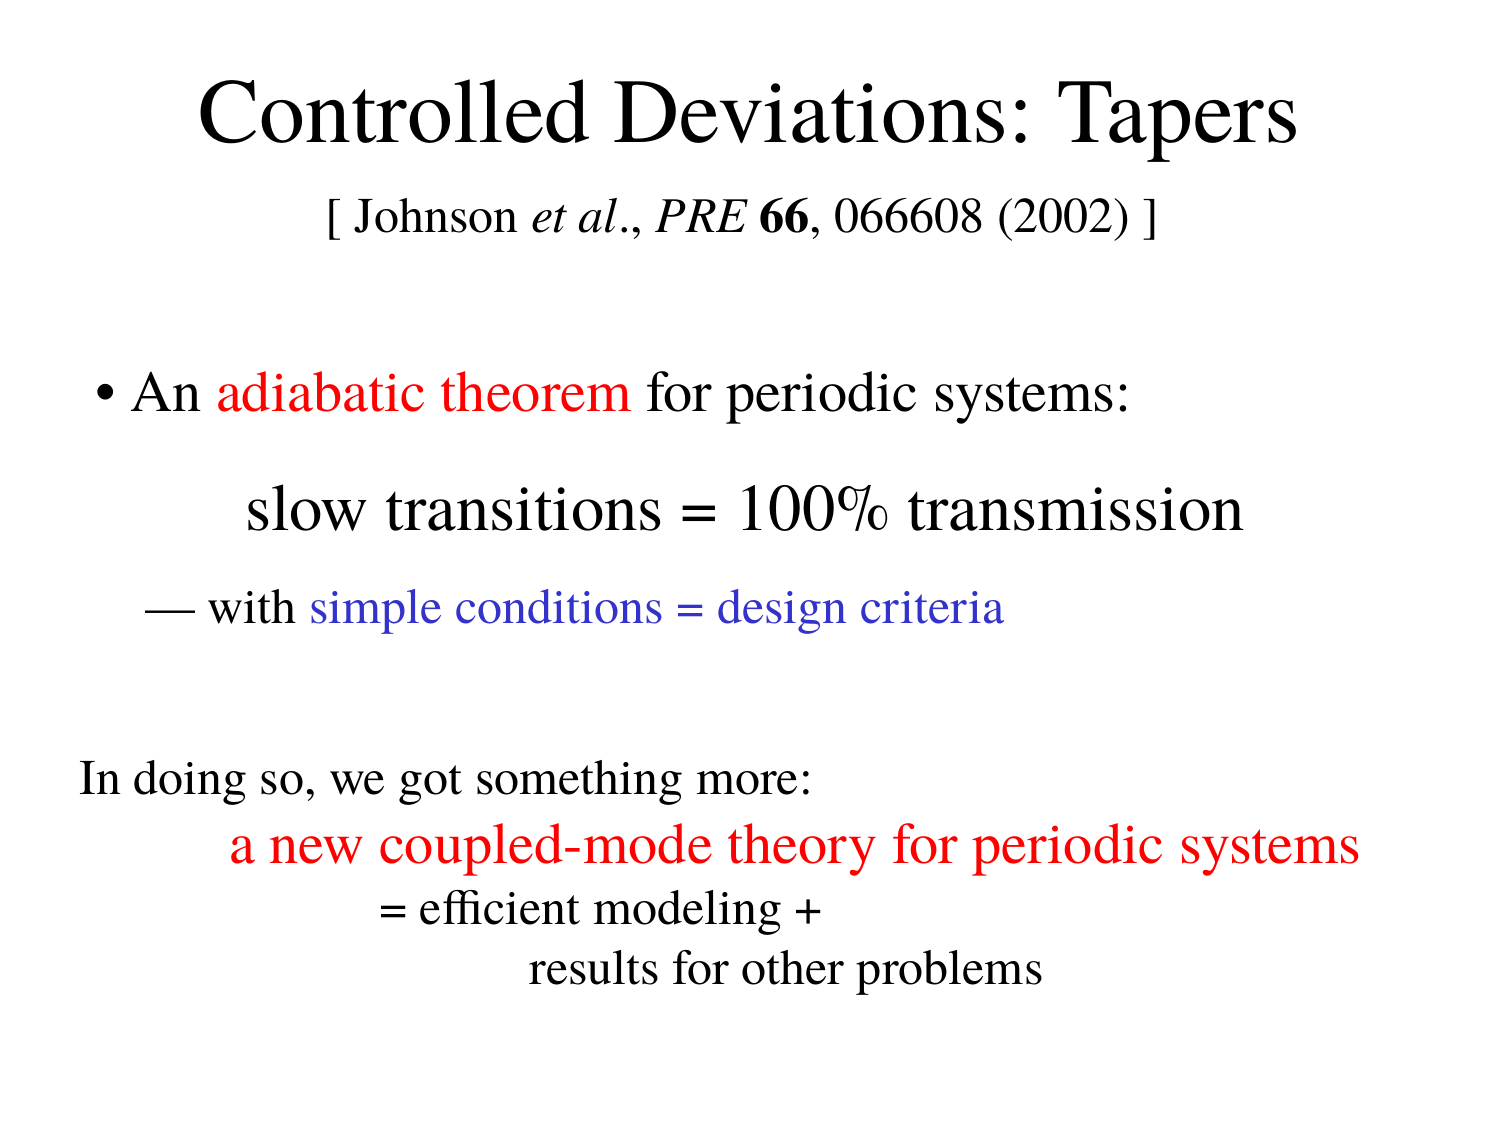

# Controlled Deviations: Tapers
[ Johnson et al., PRE 66, 066608 (2002) ]
• An adiabatic theorem for periodic systems:
	slow transitions = 100% transmission
    — with simple conditions = design criteria
In doing so, we got something more:
	a new coupled-mode theory for periodic systems
		= efficient modeling +
			results for other problems